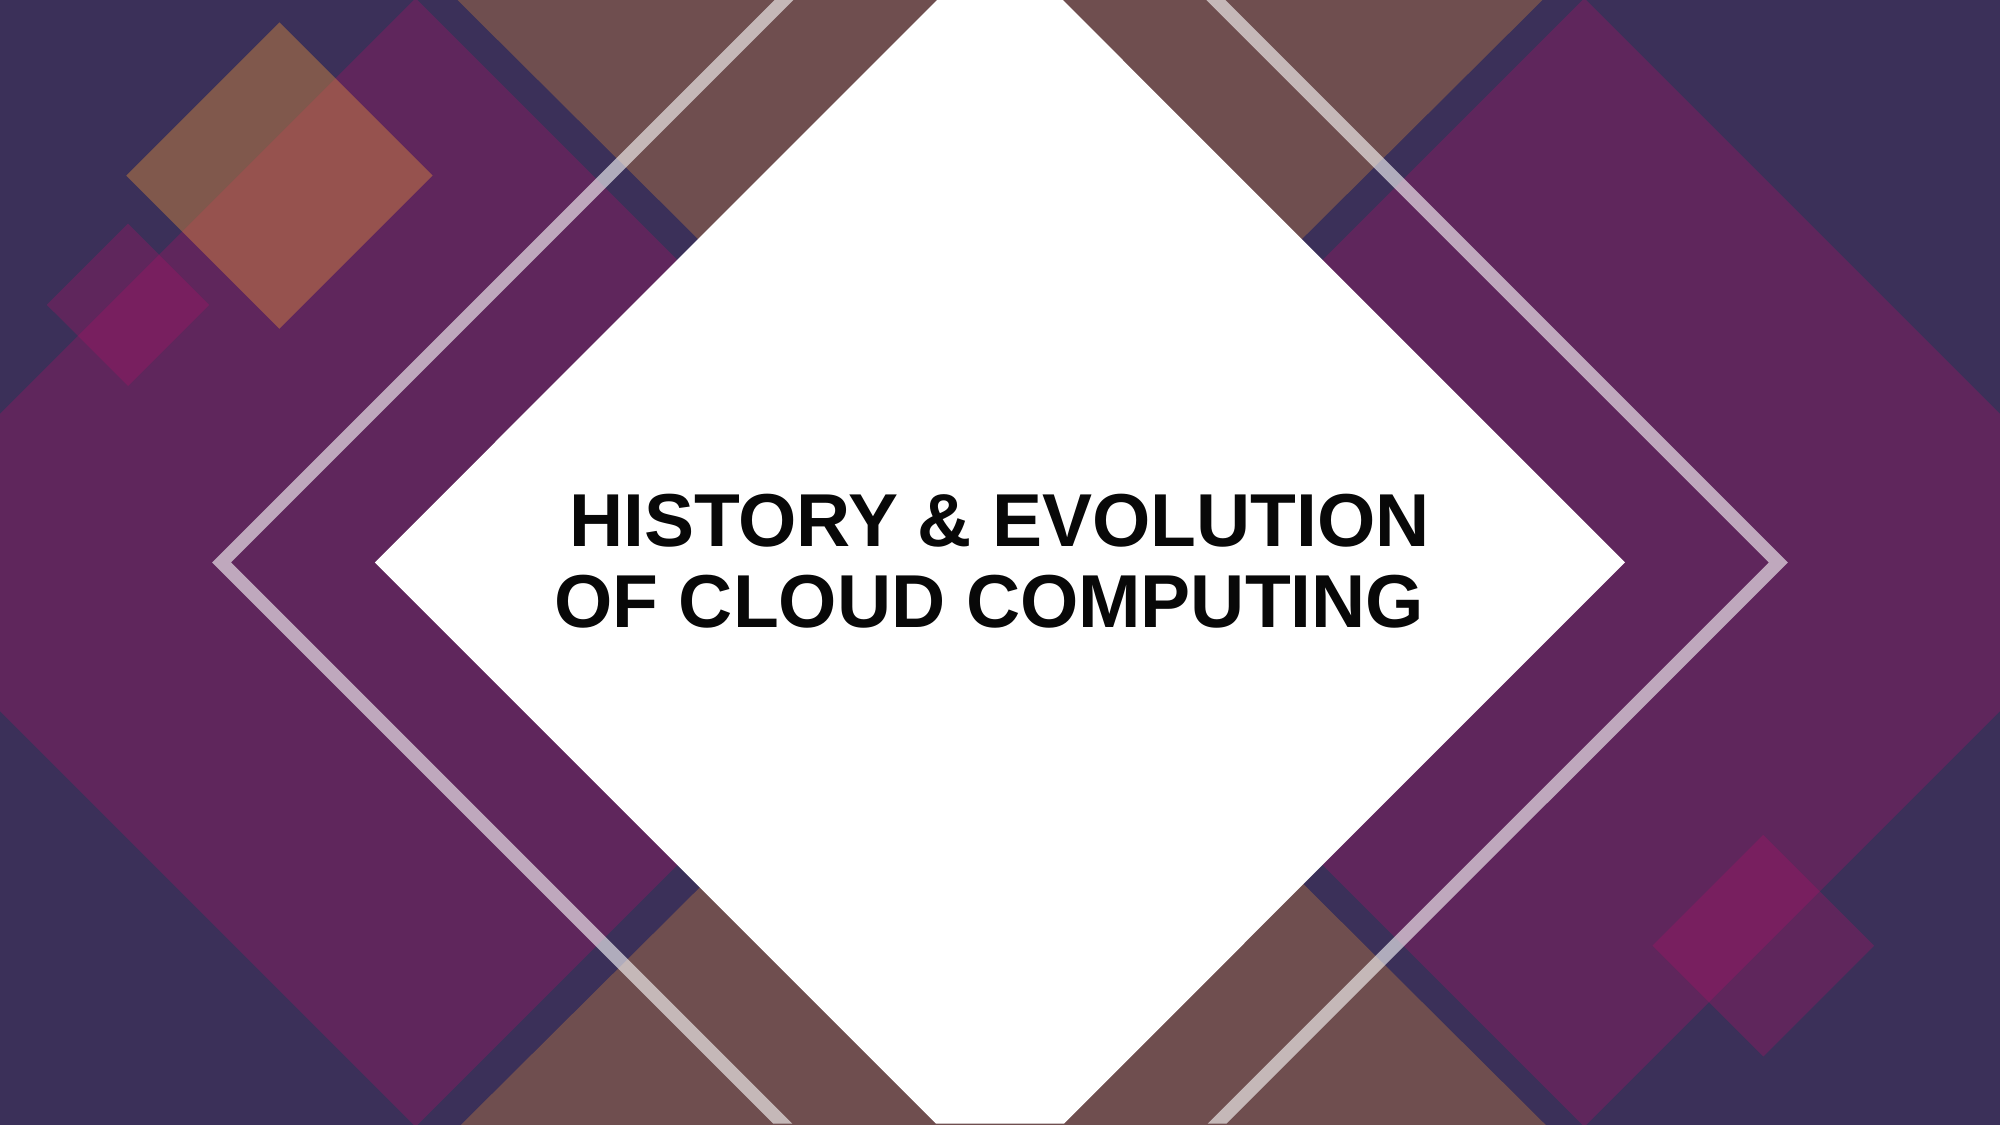

# HISTORY & EVOLUTION OF CLOUD COMPUTING